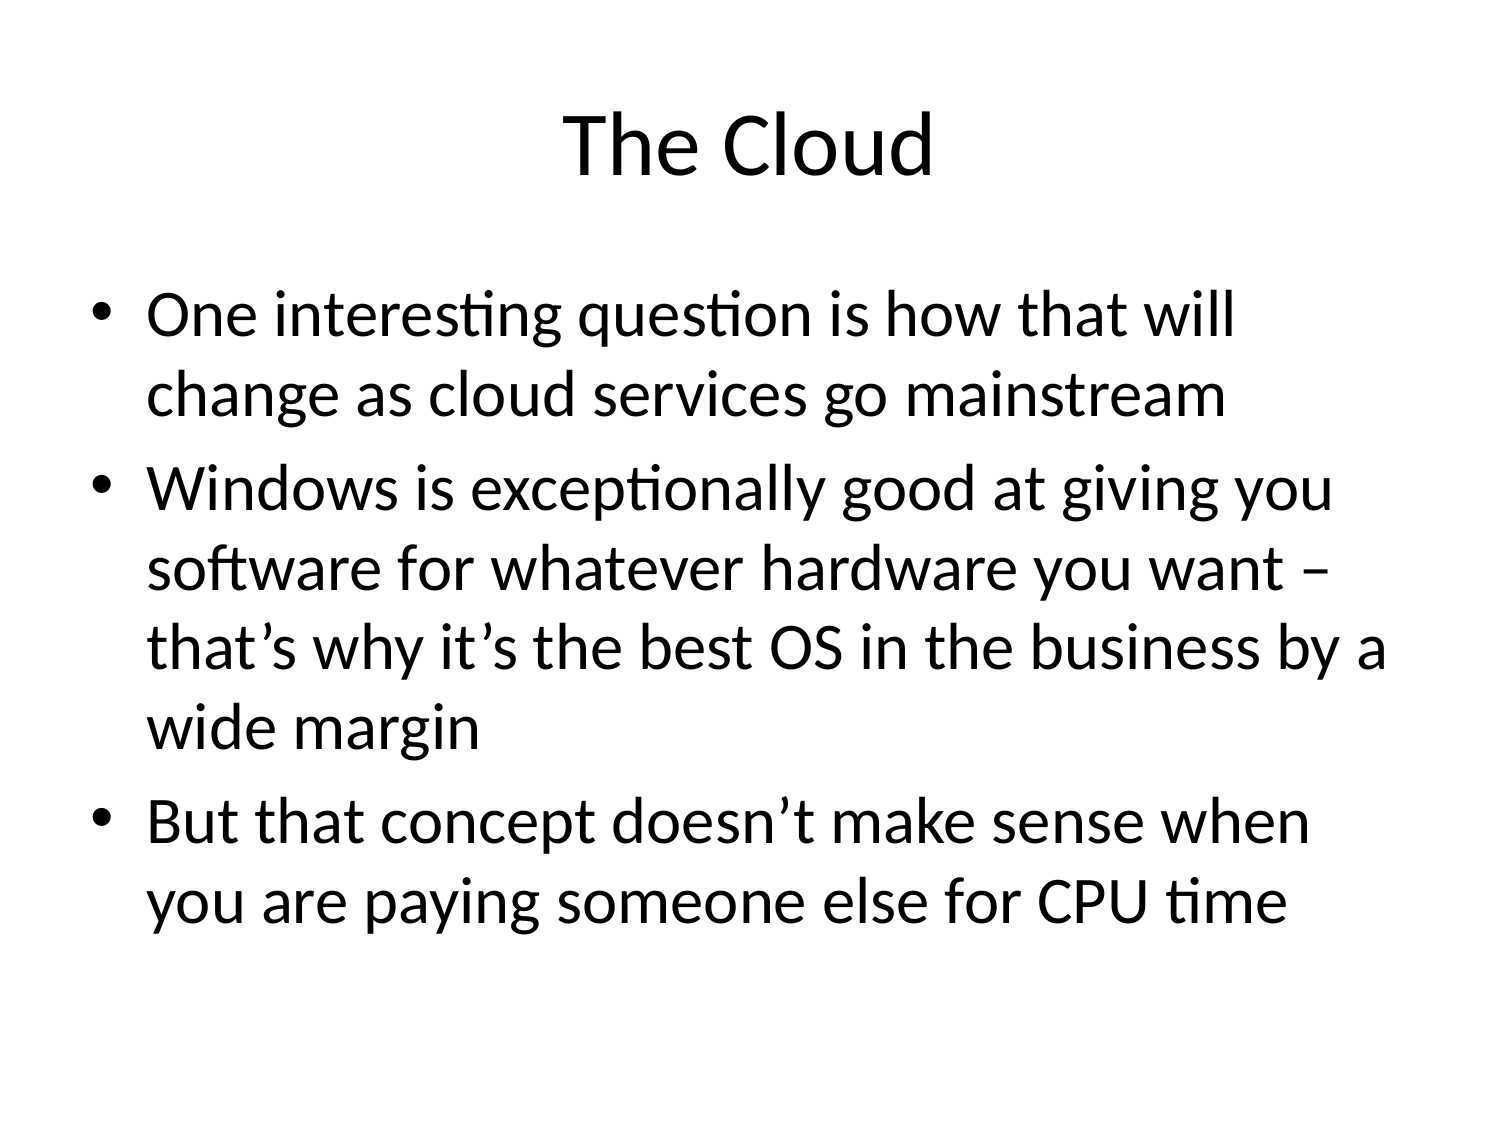

# The Cloud
One interesting question is how that will change as cloud services go mainstream
Windows is exceptionally good at giving you software for whatever hardware you want – that’s why it’s the best OS in the business by a wide margin
But that concept doesn’t make sense when you are paying someone else for CPU time